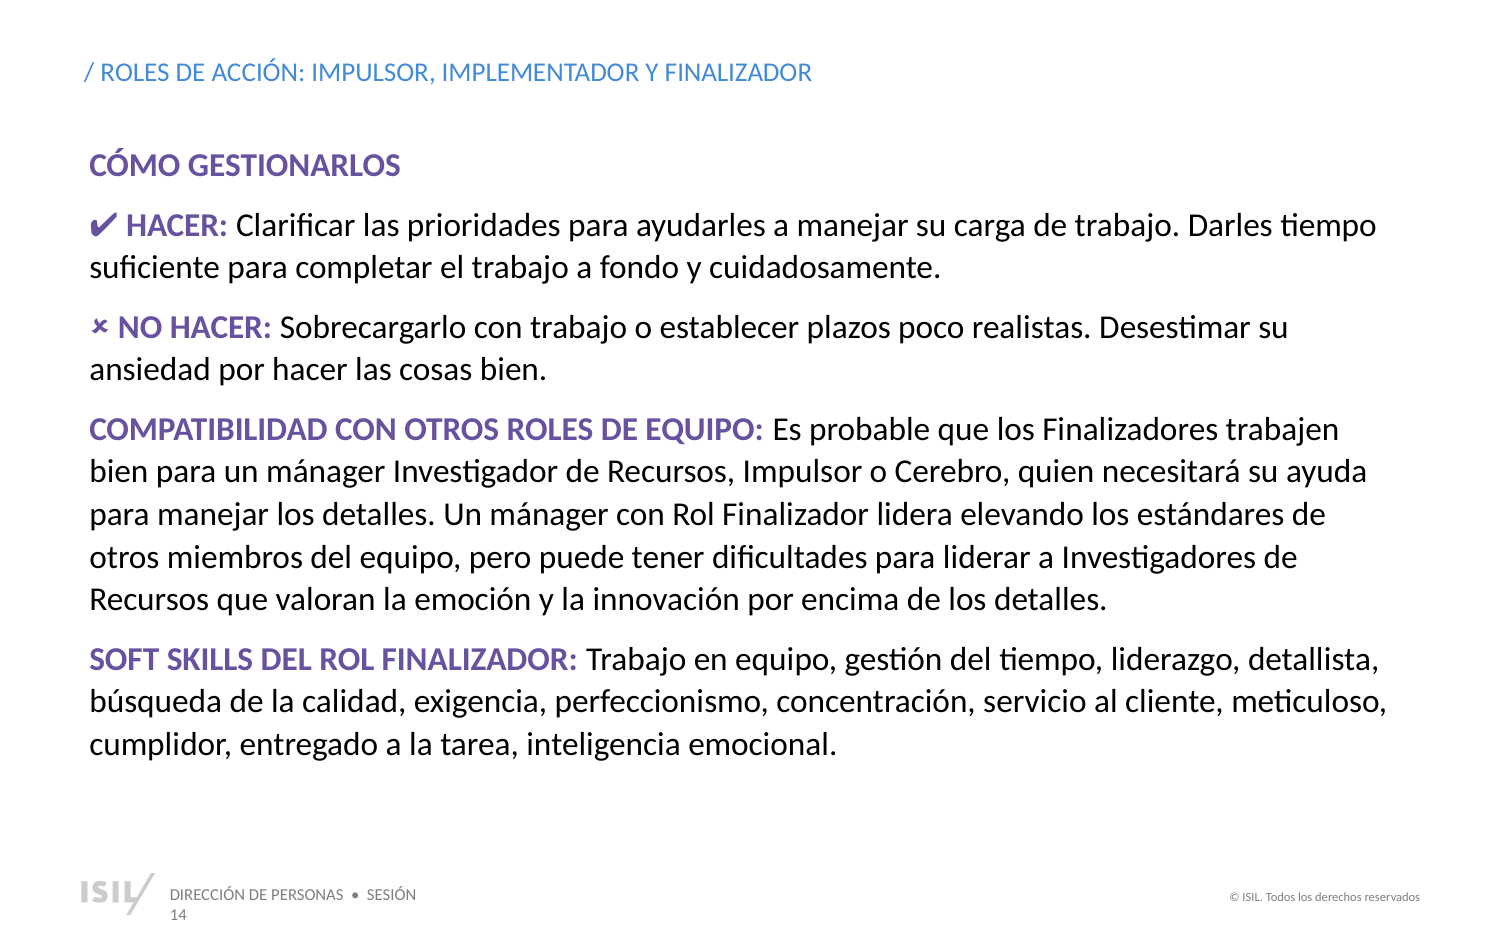

/ ROLES DE ACCIÓN: IMPULSOR, IMPLEMENTADOR Y FINALIZADOR
CÓMO GESTIONARLOS
✔ HACER: Clarificar las prioridades para ayudarles a manejar su carga de trabajo. Darles tiempo suficiente para completar el trabajo a fondo y cuidadosamente.
🗶 NO HACER: Sobrecargarlo con trabajo o establecer plazos poco realistas. Desestimar su ansiedad por hacer las cosas bien.
COMPATIBILIDAD CON OTROS ROLES DE EQUIPO: Es probable que los Finalizadores trabajen bien para un mánager Investigador de Recursos, Impulsor o Cerebro, quien necesitará su ayuda para manejar los detalles. Un mánager con Rol Finalizador lidera elevando los estándares de otros miembros del equipo, pero puede tener dificultades para liderar a Investigadores de Recursos que valoran la emoción y la innovación por encima de los detalles.
SOFT SKILLS DEL ROL FINALIZADOR: Trabajo en equipo, gestión del tiempo, liderazgo, detallista, búsqueda de la calidad, exigencia, perfeccionismo, concentración, servicio al cliente, meticuloso, cumplidor, entregado a la tarea, inteligencia emocional.